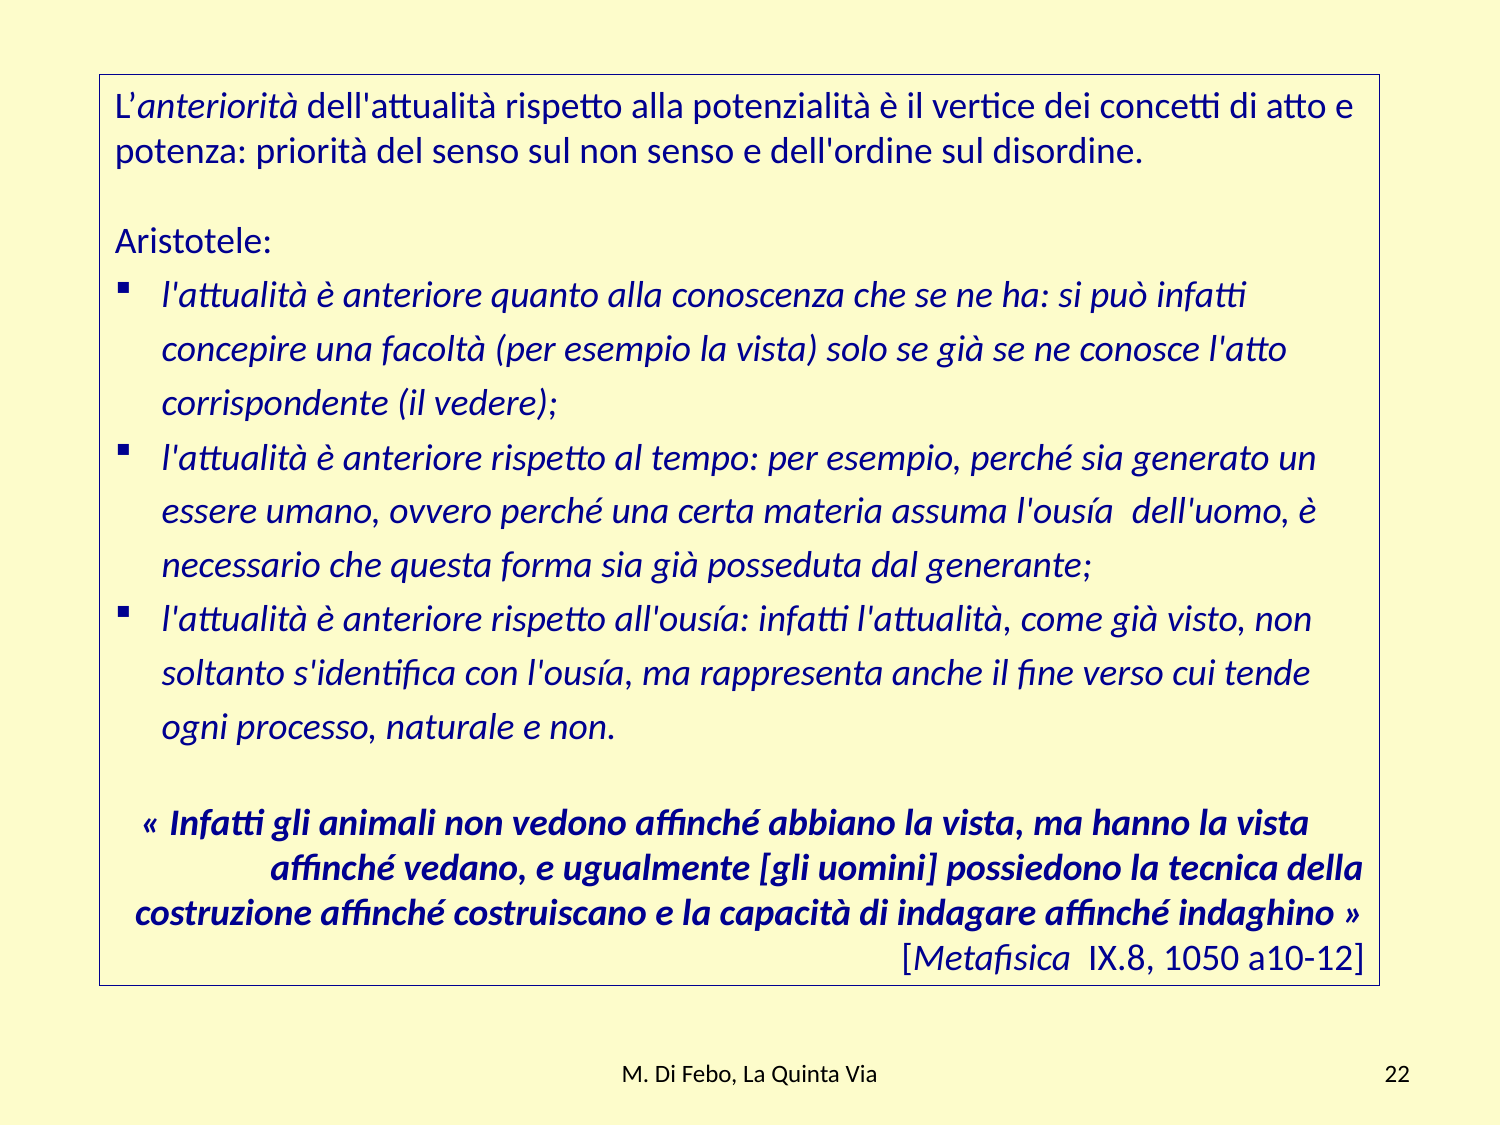

L’anteriorità dell'attualità rispetto alla potenzialità è il vertice dei concetti di atto e potenza: priorità del senso sul non senso e dell'ordine sul disordine.

Aristotele:
l'attualità è anteriore quanto alla conoscenza che se ne ha: si può infatti concepire una facoltà (per esempio la vista) solo se già se ne conosce l'atto corrispondente (il vedere);
l'attualità è anteriore rispetto al tempo: per esempio, perché sia generato un essere umano, ovvero perché una certa materia assuma l'ousía  dell'uomo, è necessario che questa forma sia già posseduta dal generante;
l'attualità è anteriore rispetto all'ousía: infatti l'attualità, come già visto, non soltanto s'identifica con l'ousía, ma rappresenta anche il fine verso cui tende ogni processo, naturale e non.

    « Infatti gli animali non vedono affinché abbiano la vista, ma hanno la vista
affinché vedano, e ugualmente [gli uomini] possiedono la tecnica della costruzione affinché costruiscano e la capacità di indagare affinché indaghino »
[Metafisica  IX.8, 1050 a10-12]
M. Di Febo, La Quinta Via
22